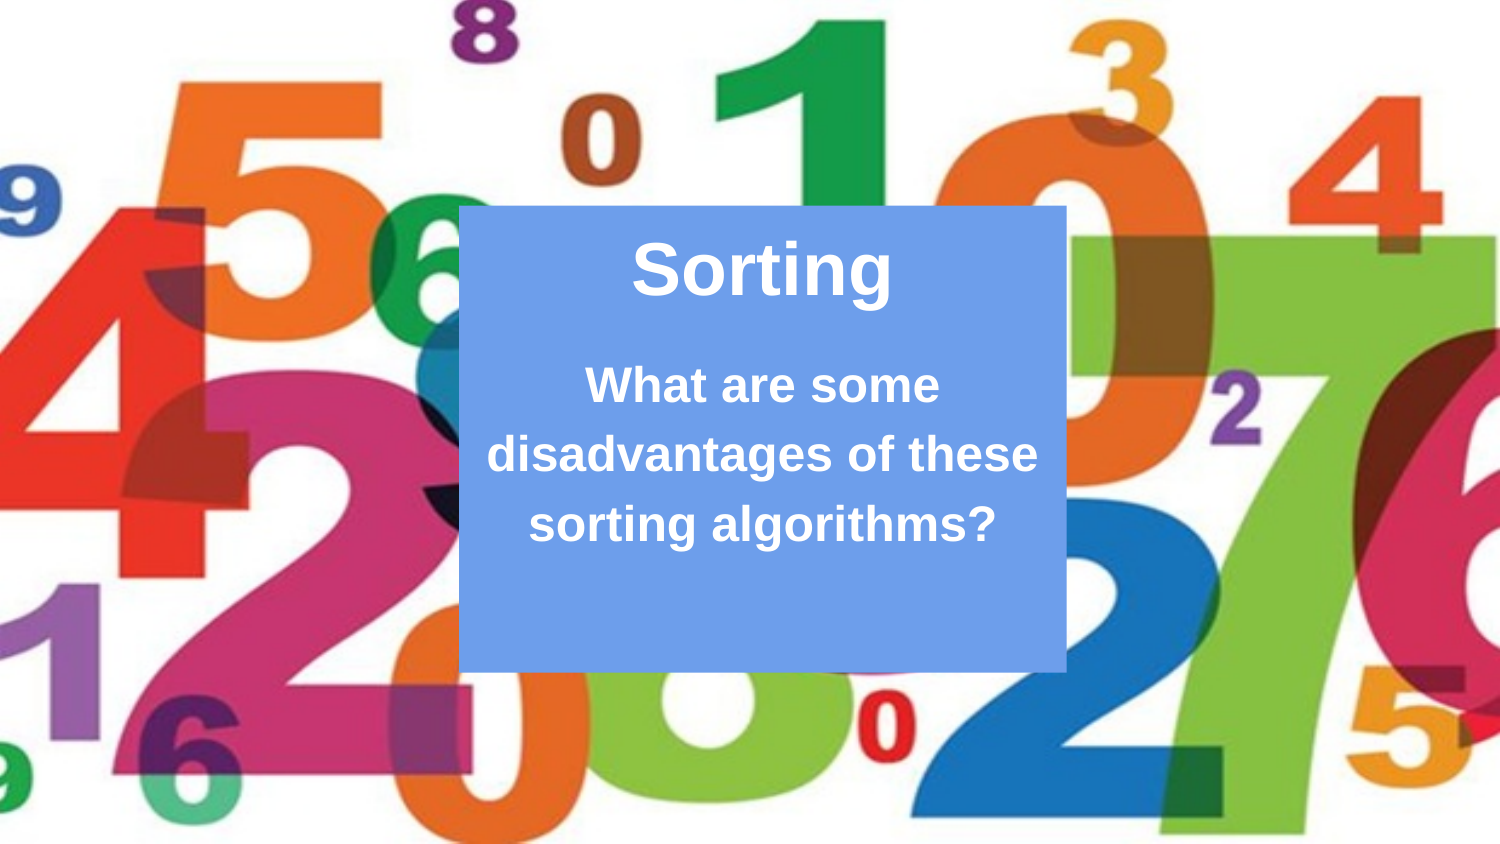

Sorting
What are some disadvantages of these sorting algorithms?